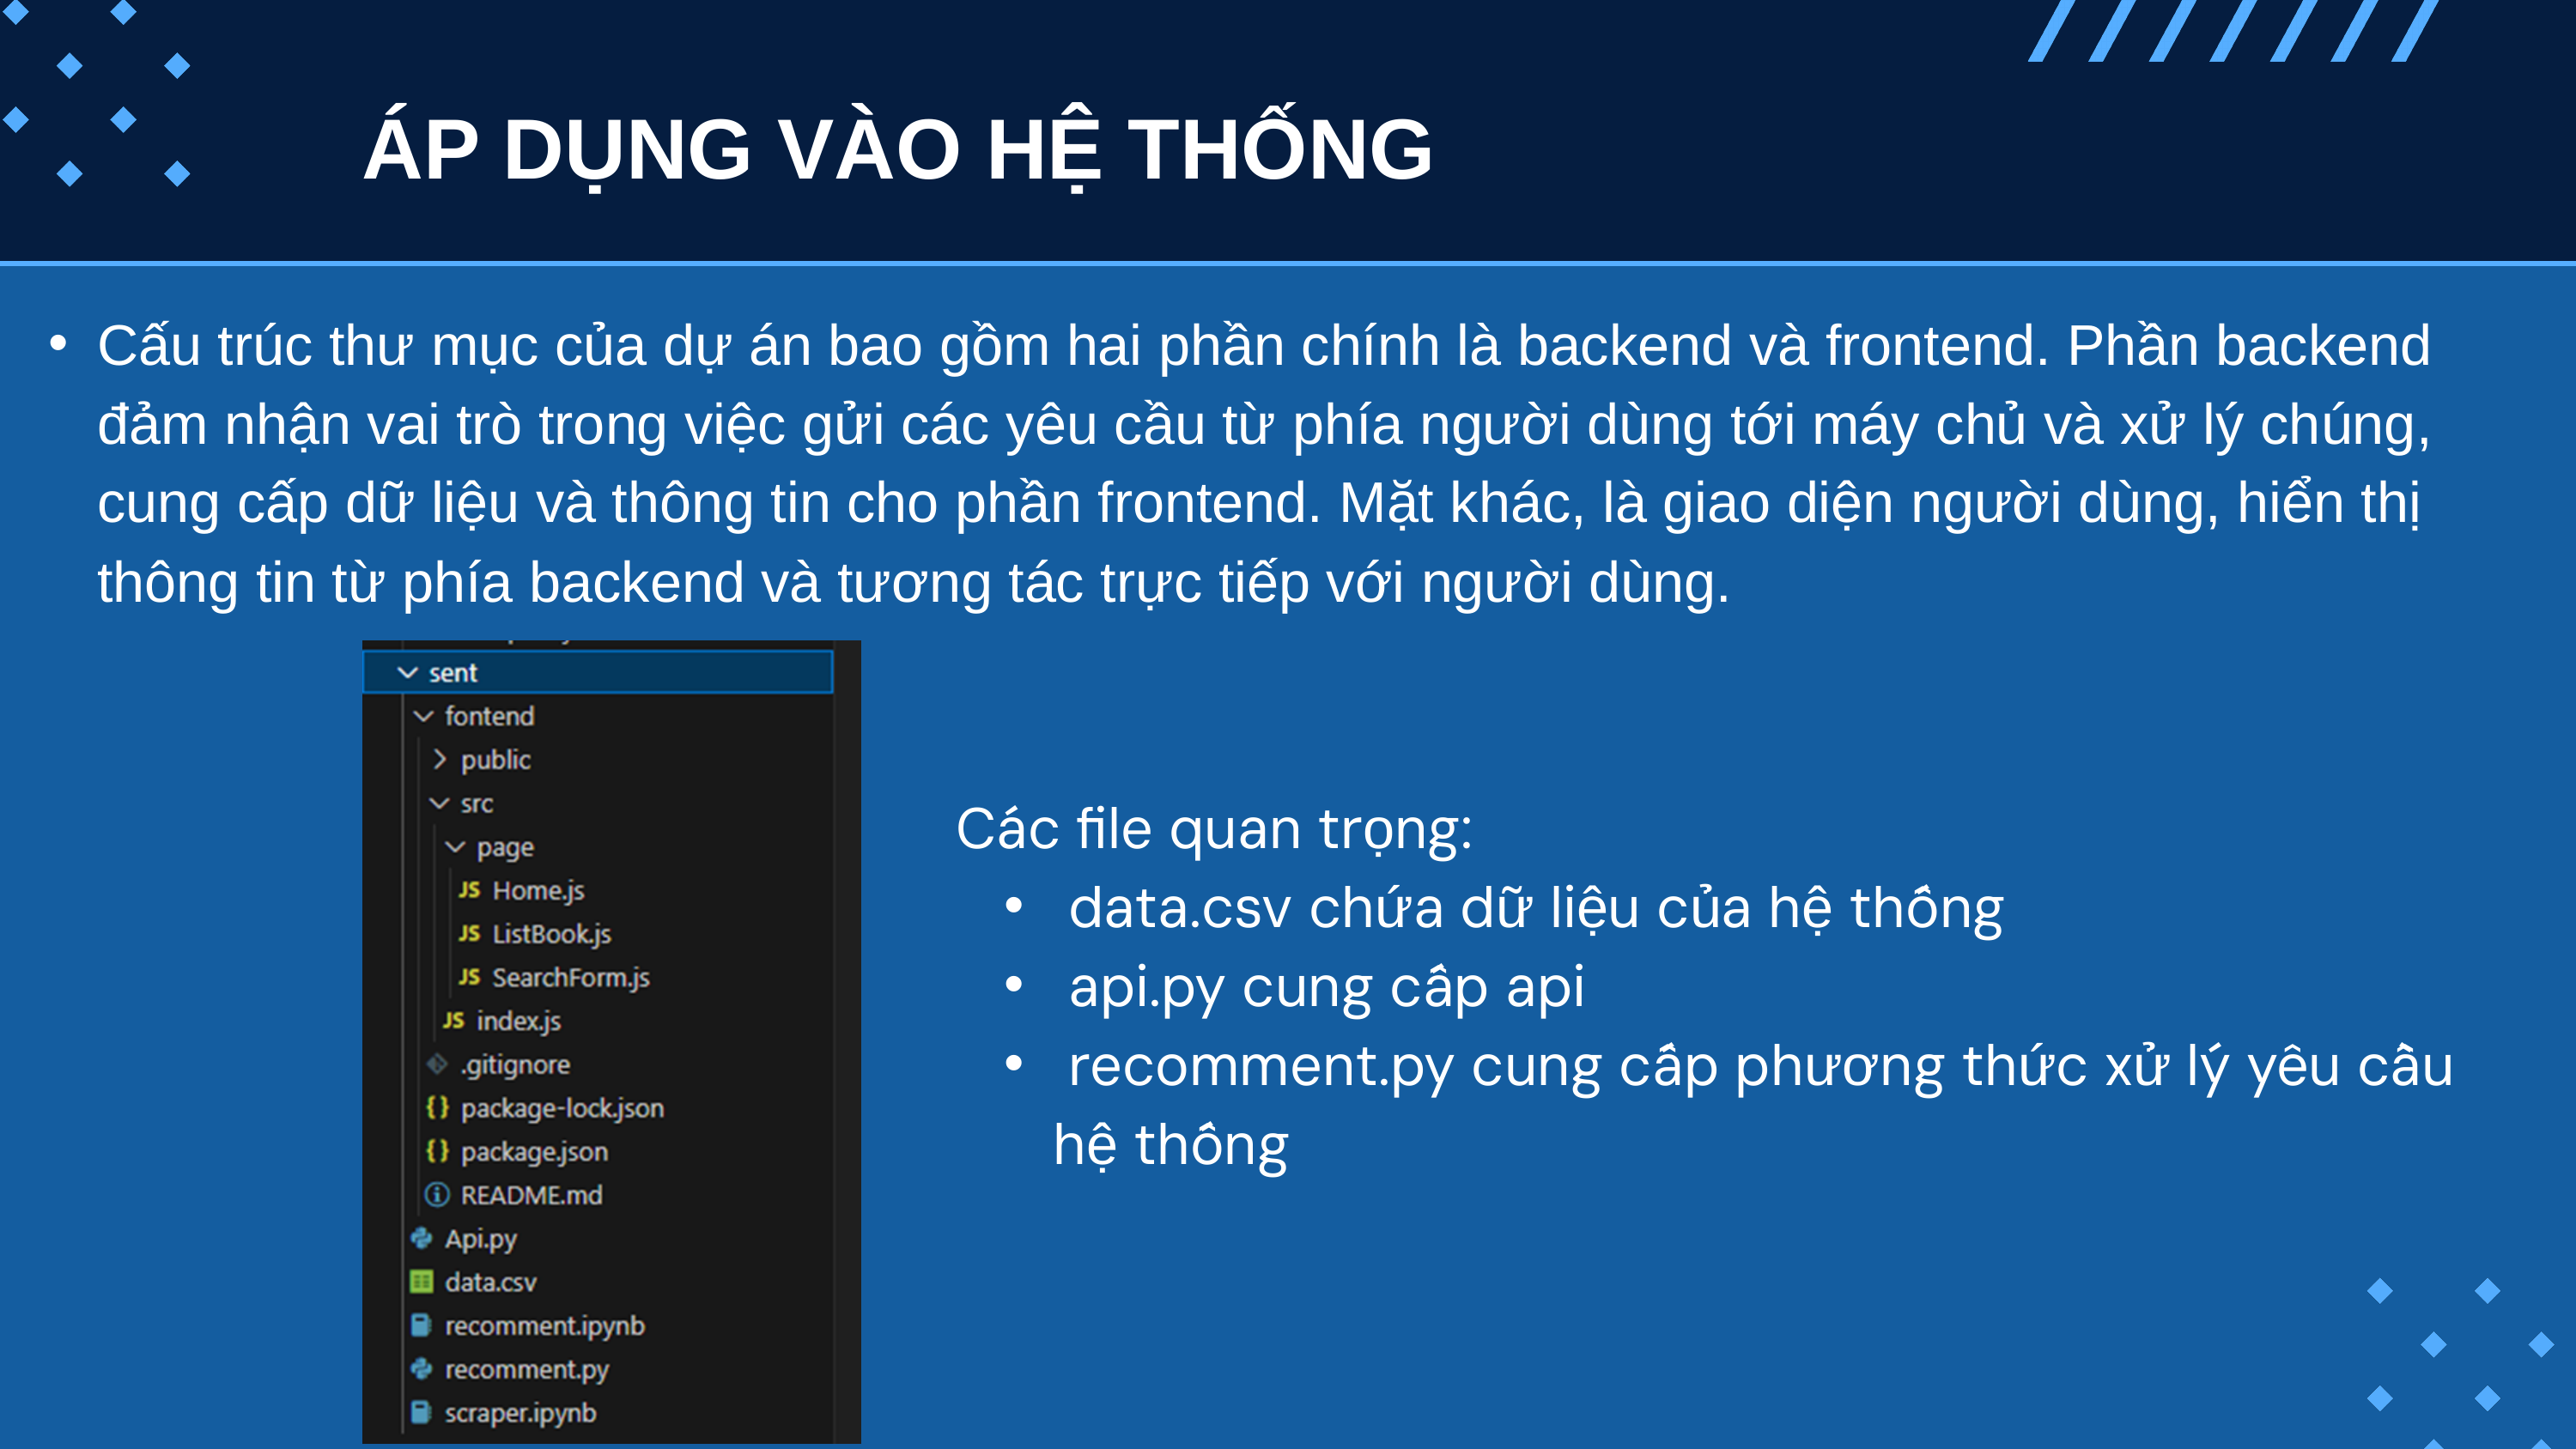

ÁP DỤNG VÀO HỆ THỐNG
Cấu trúc thư mục của dự án bao gồm hai phần chính là backend và frontend. Phần backend đảm nhận vai trò trong việc gửi các yêu cầu từ phía người dùng tới máy chủ và xử lý chúng, cung cấp dữ liệu và thông tin cho phần frontend. Mặt khác, là giao diện người dùng, hiển thị thông tin từ phía backend và tương tác trực tiếp với người dùng.

Các file quan trọng:
 data.csv chứa dữ liệu của hệ thống
 api.py cung cấp api
 recomment.py cung cấp phương thức xử lý yêu cầu hệ thống